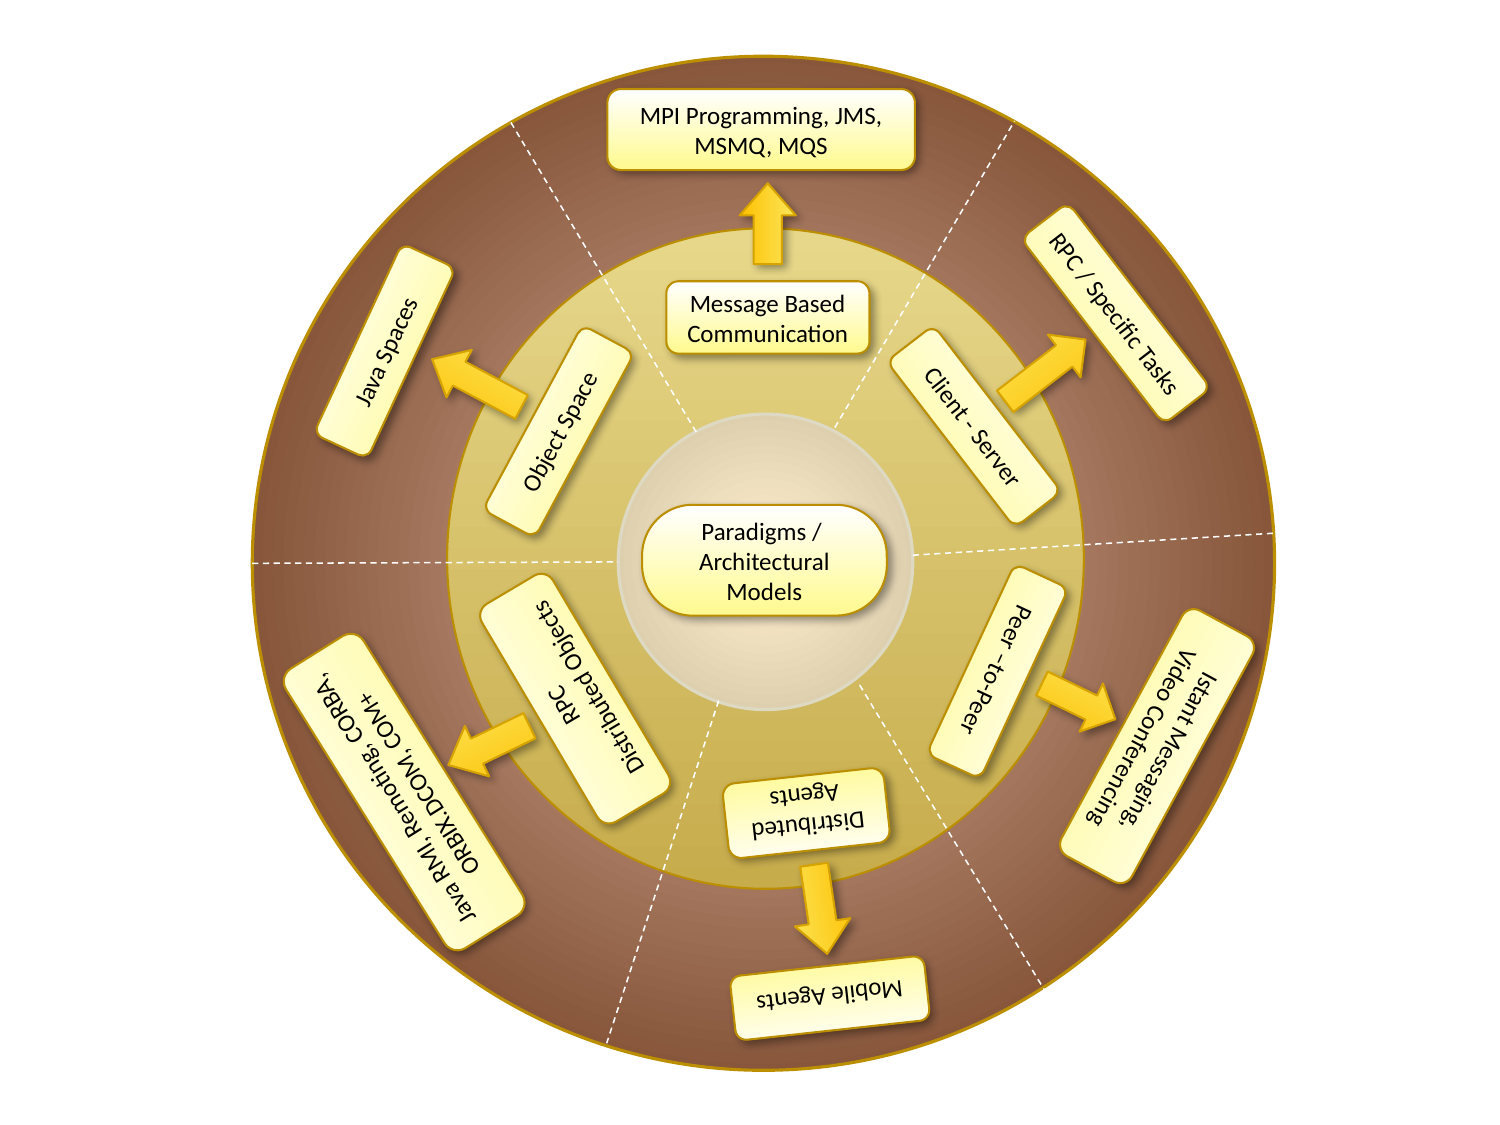

MPI Programming, JMS, MSMQ, MQS

Message Based
Communication
RPC / Specific Tasks
Java Spaces

Client - Server
Object Space

Paradigms /
Architectural Models
Peer –to-Peer
RPC
 Distributed Objects

Istant Messaging,
Video Conferencing

Java RMI, Remoting, CORBA, ORBIX.DCOM, COM+
DistributedAgents

Mobile Agents